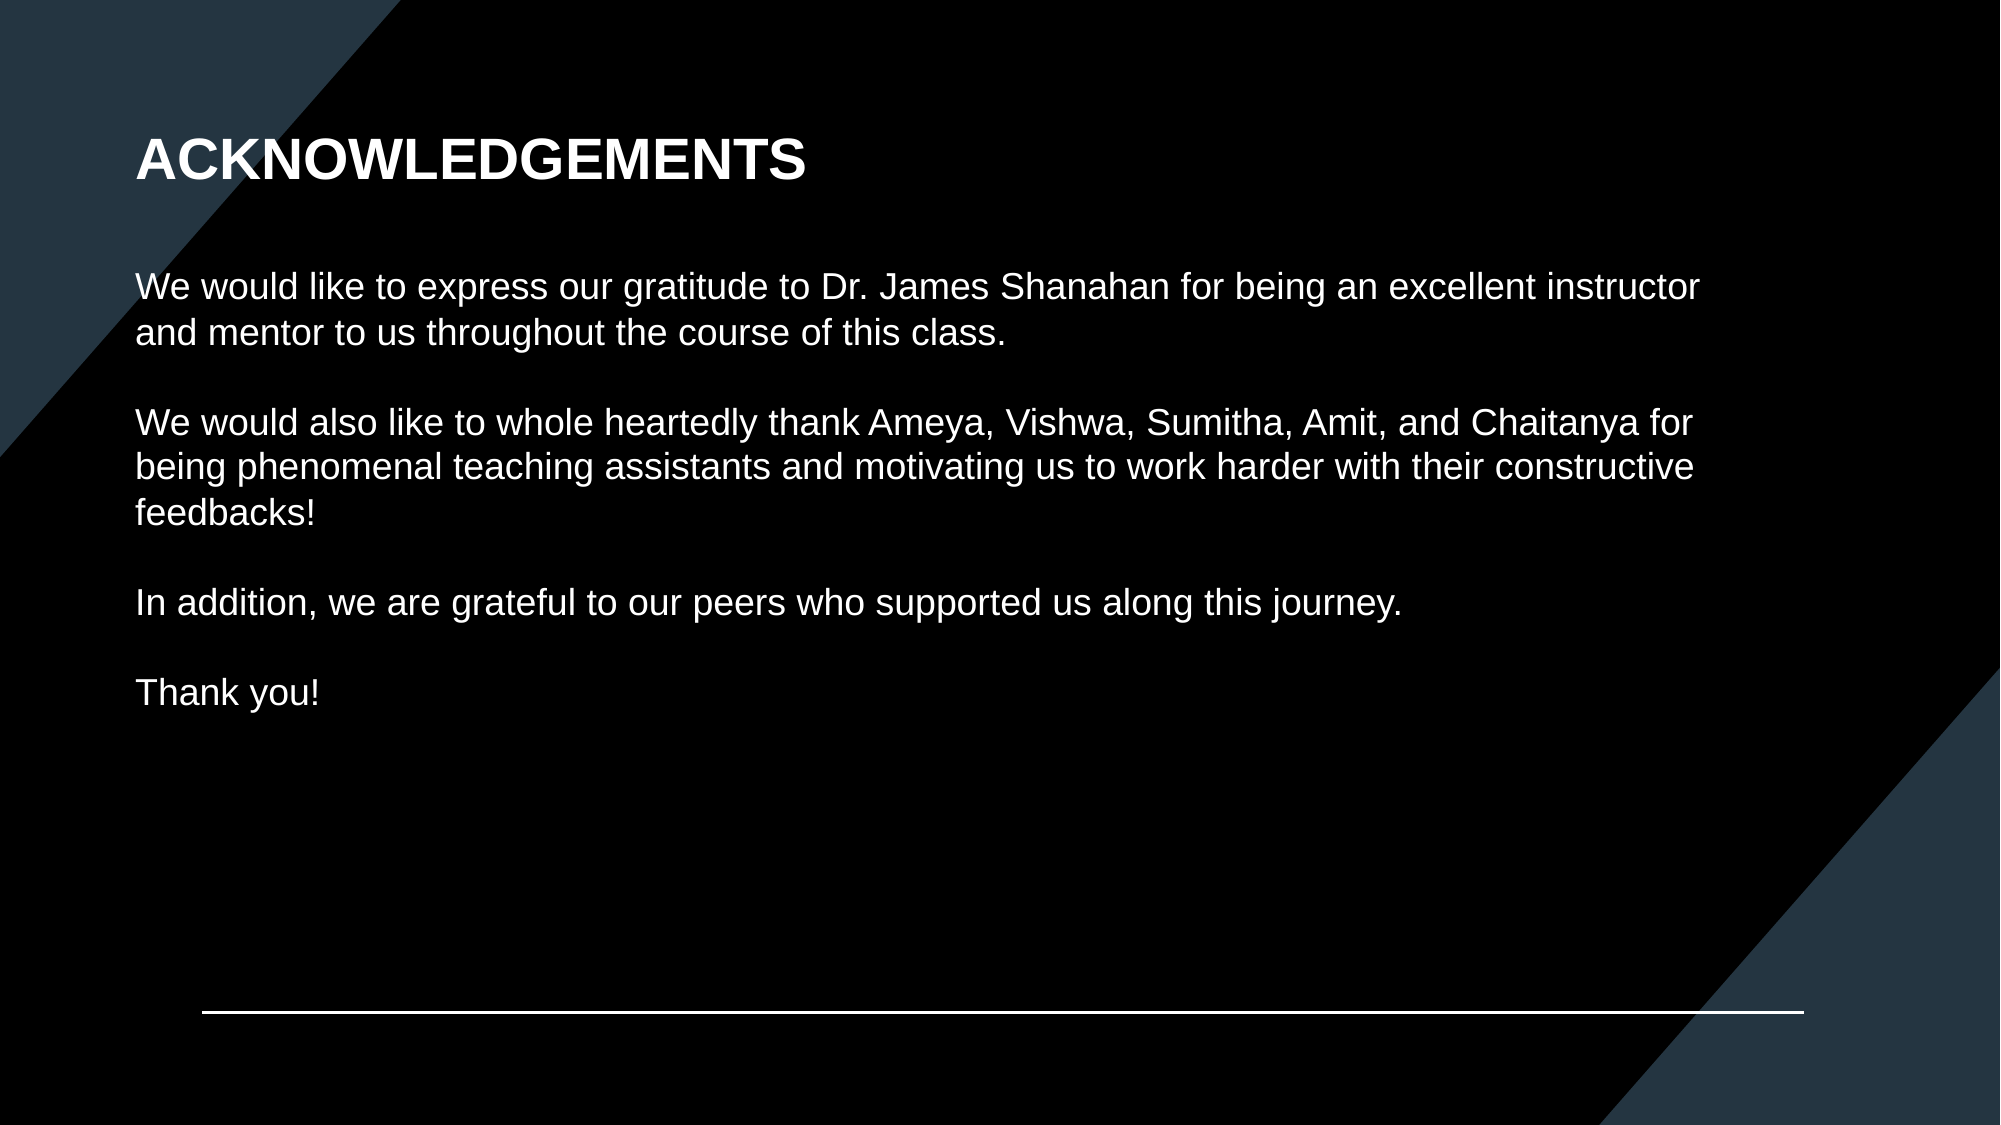

ACKNOWLEDGEMENTS
We would like to express our gratitude to Dr. James Shanahan for being an excellent instructor and mentor to us throughout the course of this class.
We would also like to whole heartedly thank Ameya, Vishwa, Sumitha, Amit, and Chaitanya for being phenomenal teaching assistants and motivating us to work harder with their constructive feedbacks!
In addition, we are grateful to our peers who supported us along this journey.
Thank you!